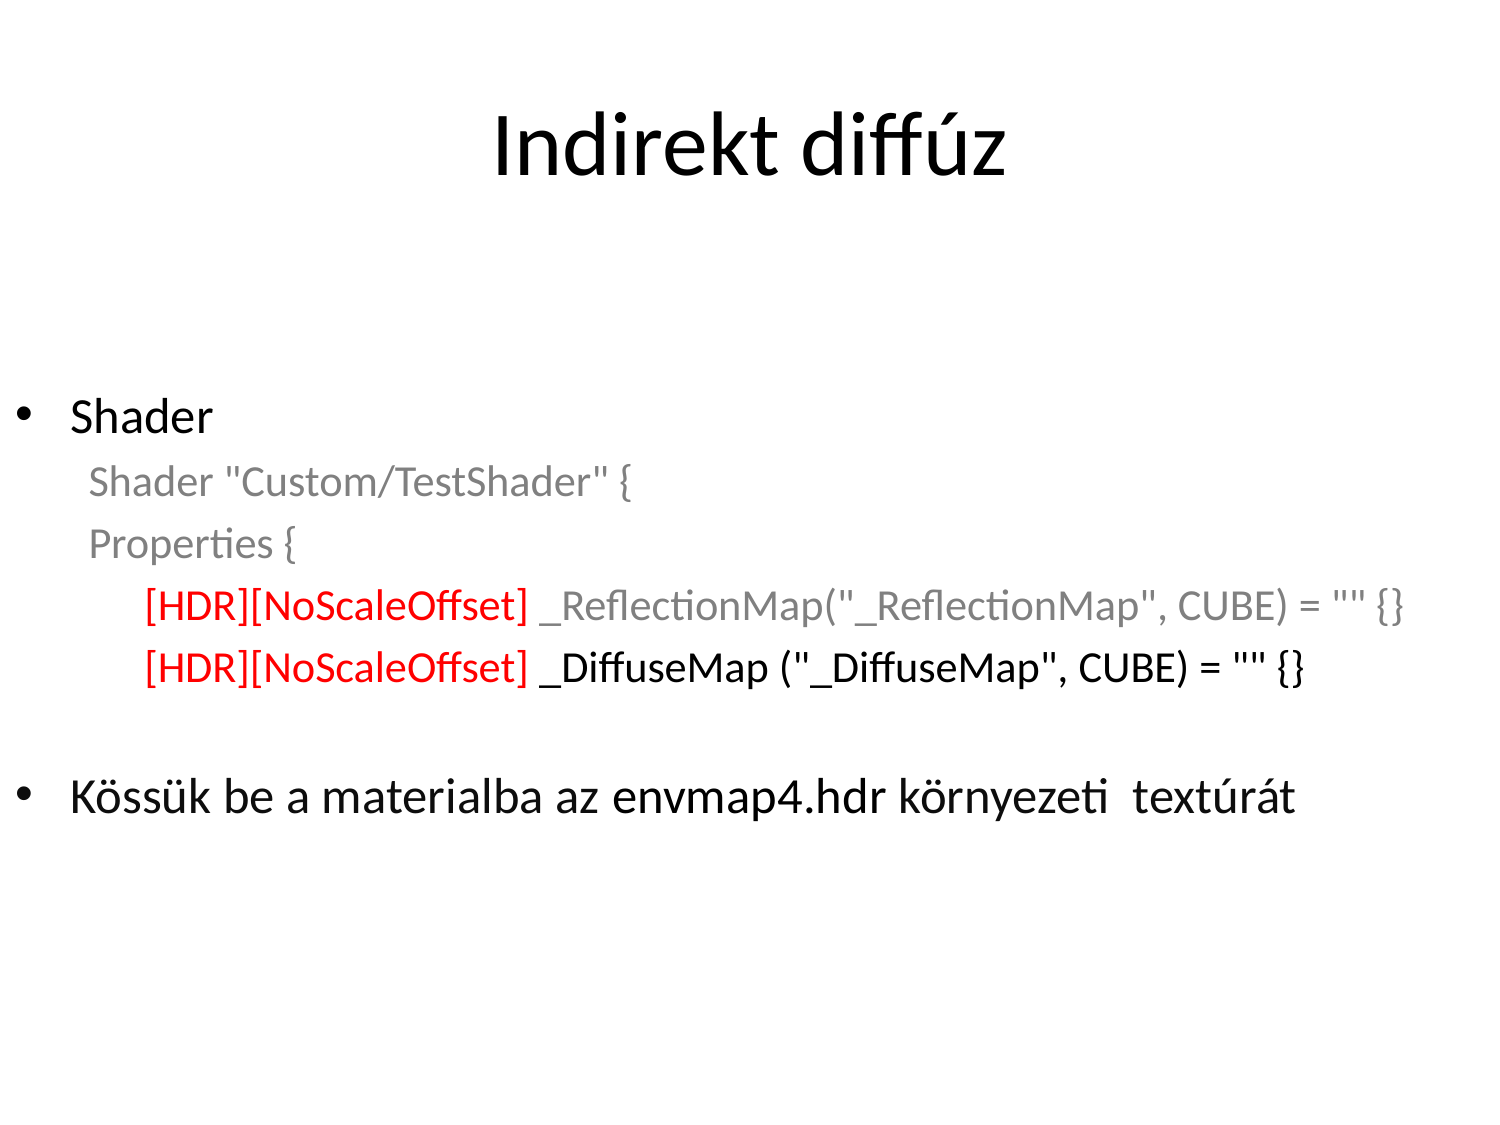

# Indirekt diffúz
Shader
Shader "Custom/TestShader" {
Properties {
	 [HDR][NoScaleOffset] _ReflectionMap("_ReflectionMap", CUBE) = "" {}
	 [HDR][NoScaleOffset] _DiffuseMap ("_DiffuseMap", CUBE) = "" {}

Kössük be a materialba az envmap4.hdr környezeti  textúrát